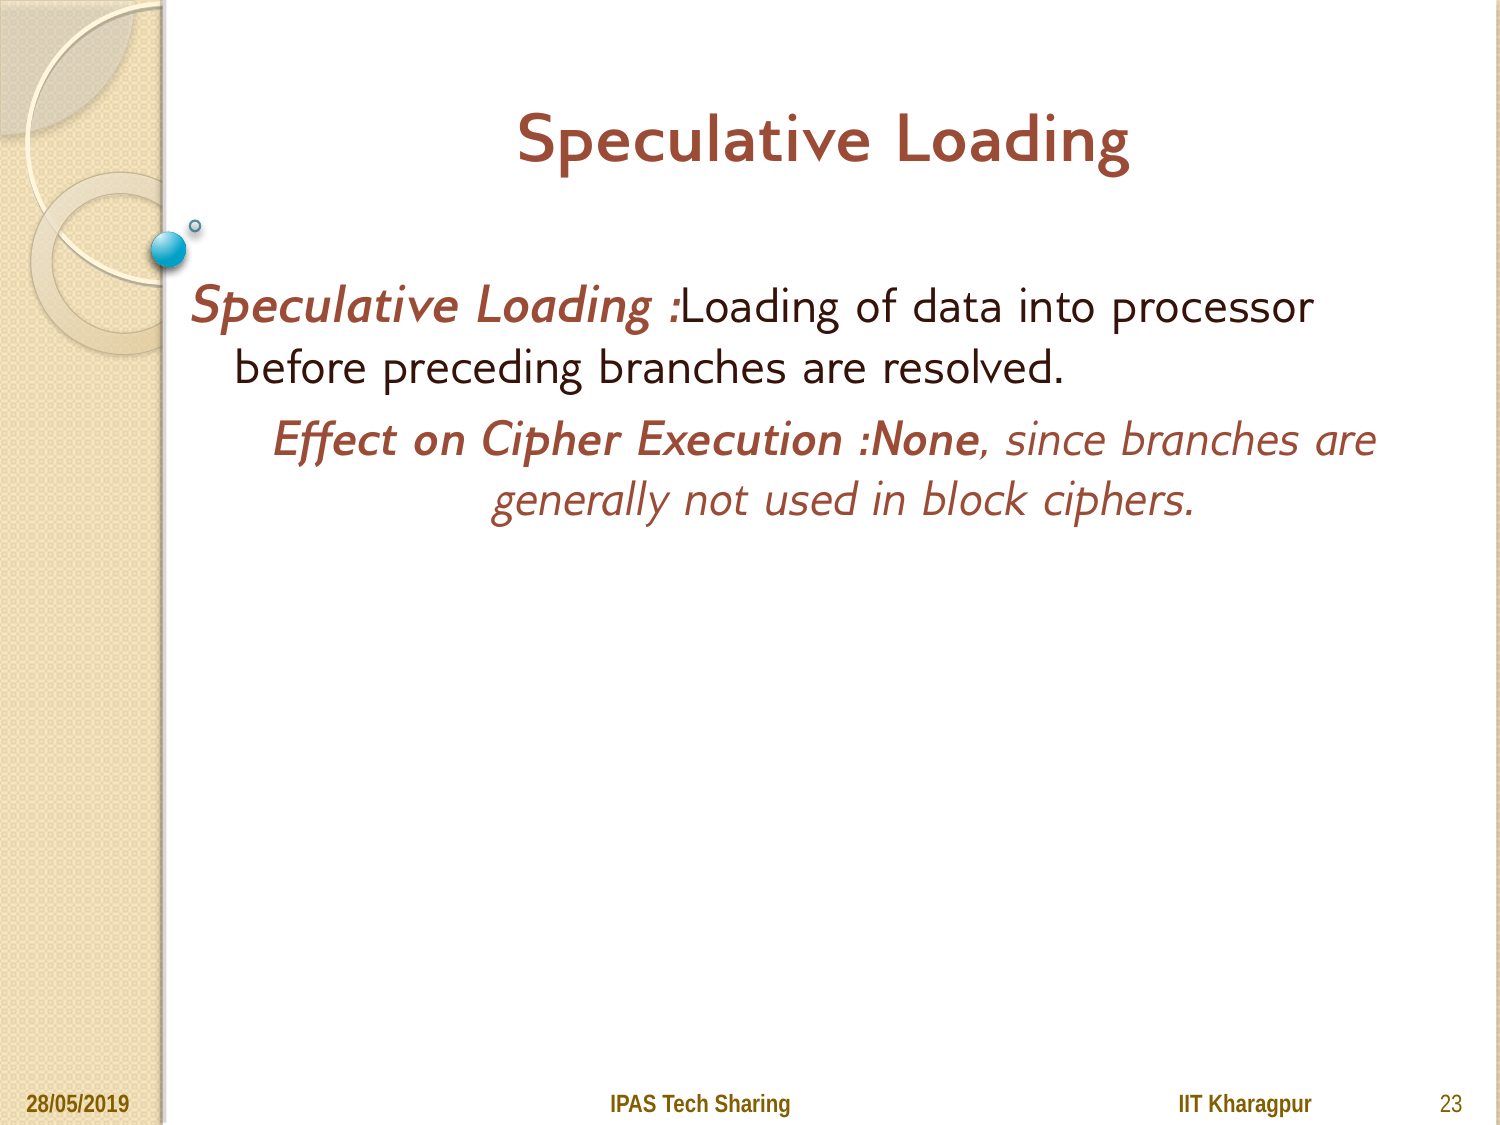

# Speculative Loading
Speculative Loading :Loading of data into processor before preceding branches are resolved.
Effect on Cipher Execution :None, since branches are generally not used in block ciphers.